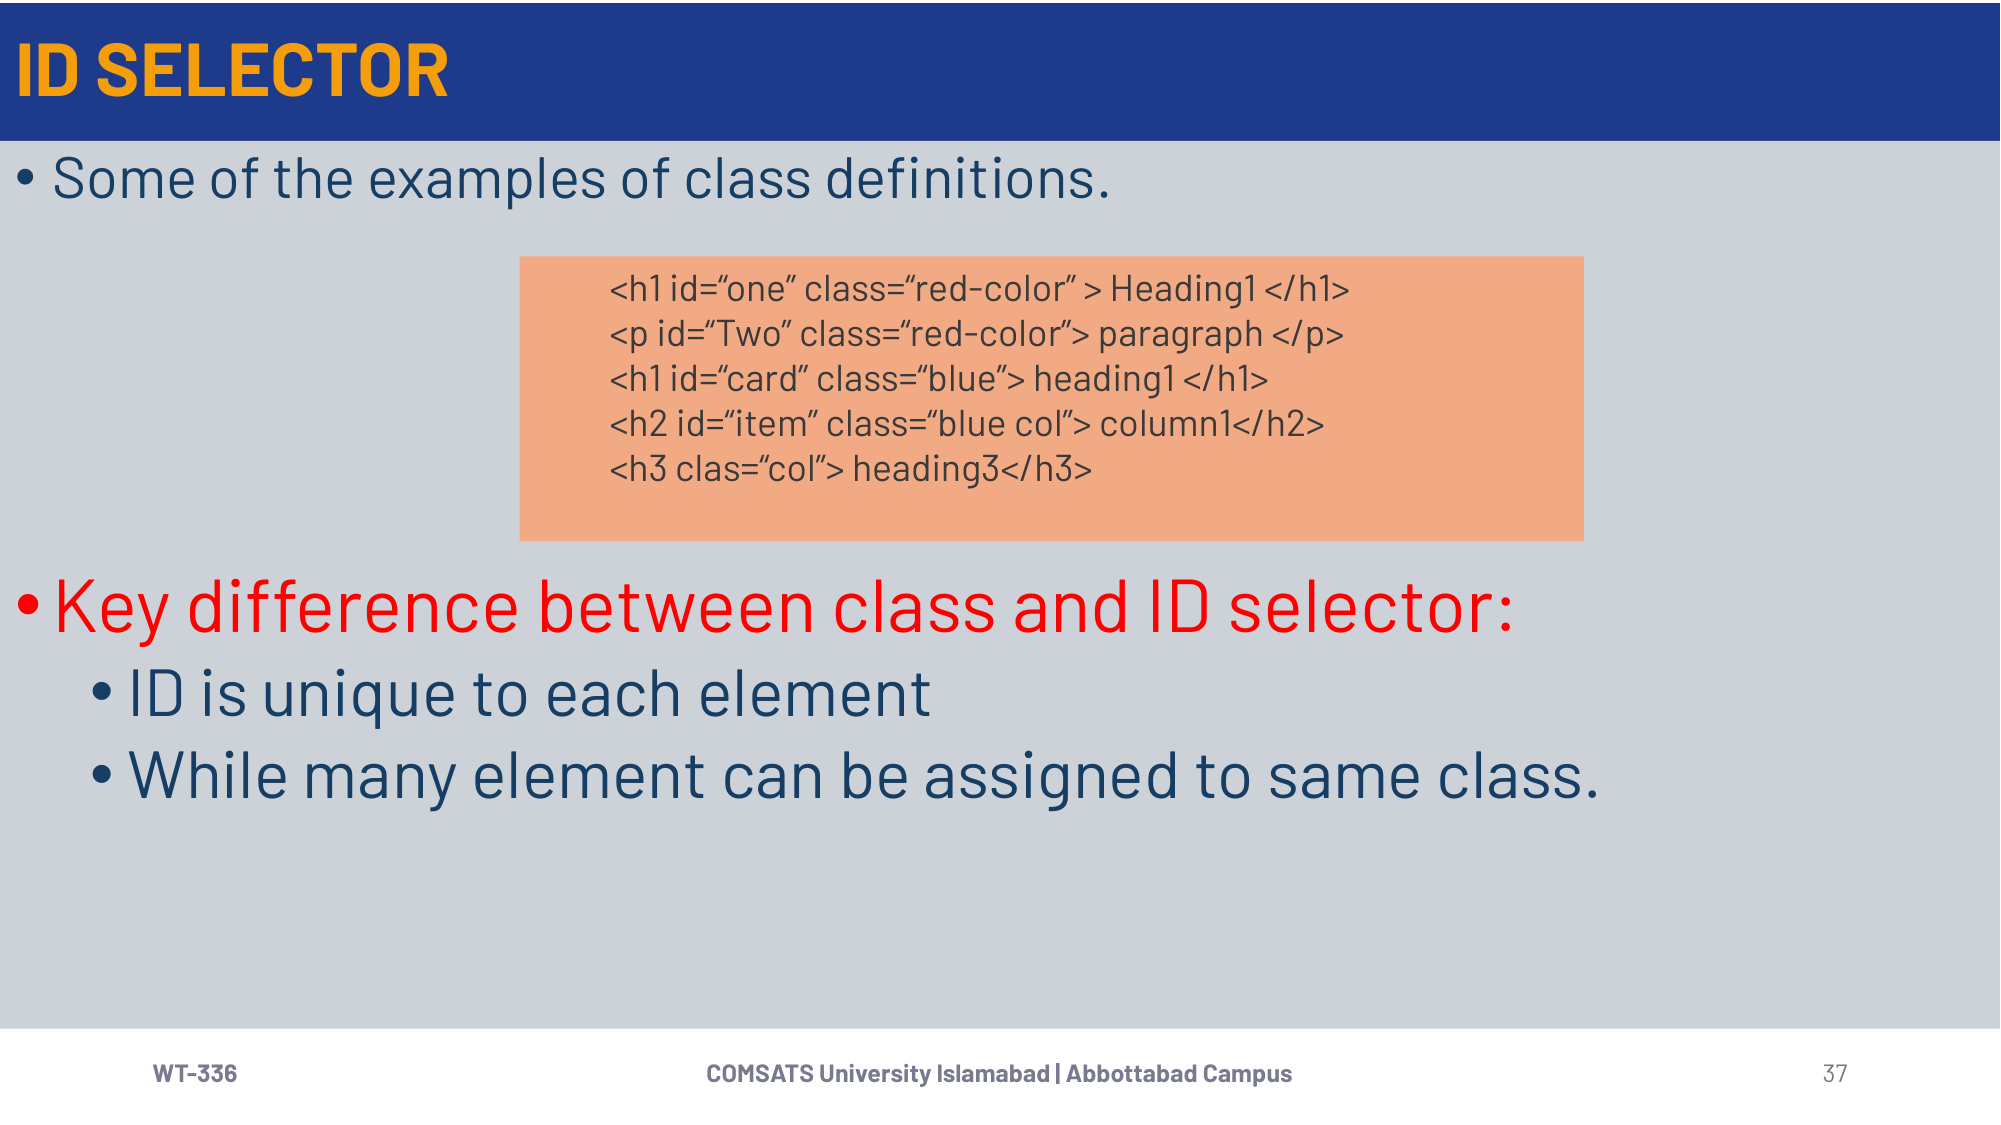

# ID SELECTOR
Some of the examples of class definitions.

Key difference between class and ID selector:
ID is unique to each element
While many element can be assigned to same class.

<h1 id=“one” class=“red-color” > Heading1 </h1>
<p id=“Two” class=“red-color”> paragraph </p>
<h1 id=“card” class=“blue”> heading1 </h1>
<h2 id=“item” class=“blue col”> column1</h2>
<h3 clas=“col”> heading3</h3>

WT-336
COMSATS University Islamabad | Abbottabad Campus
37